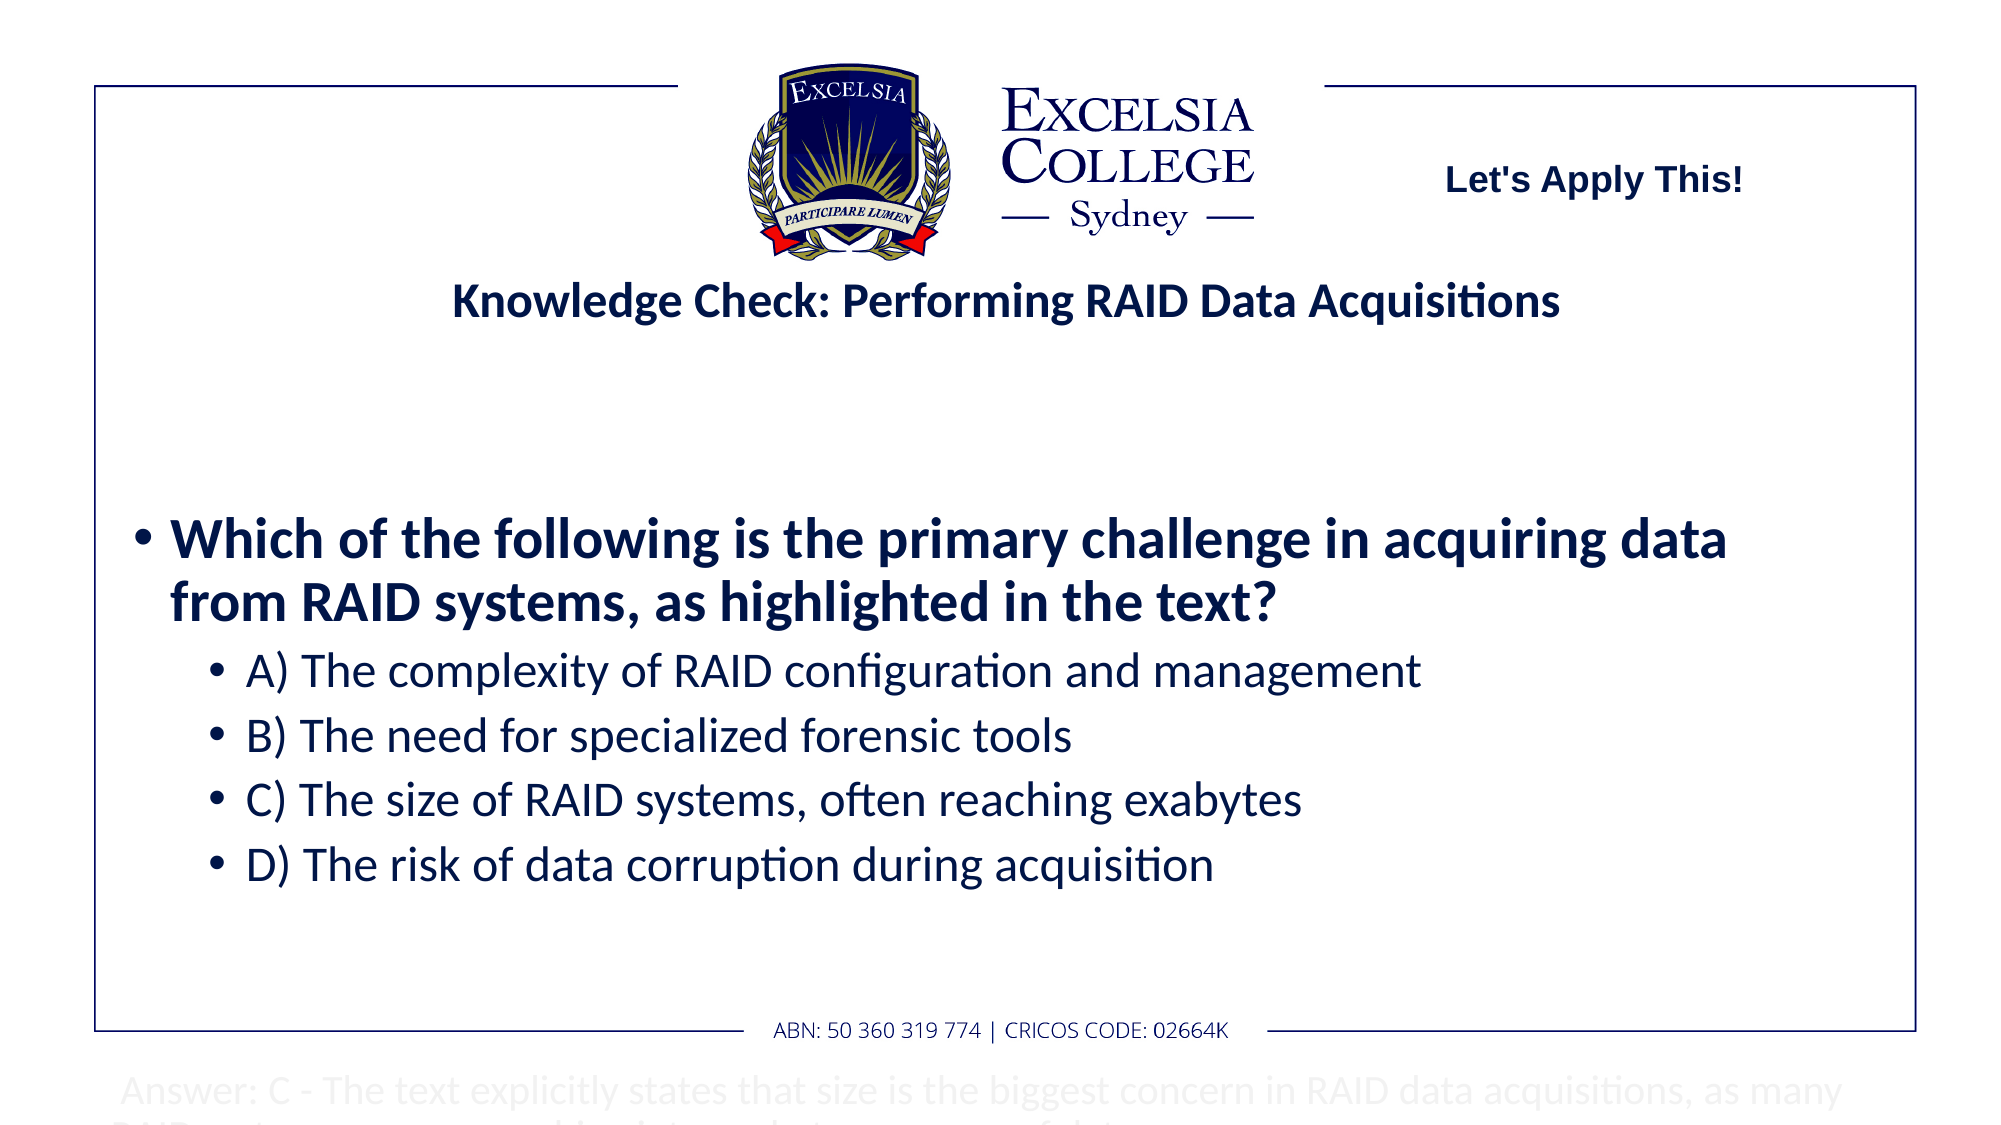

Let's Apply This!
# Knowledge Check: Performing RAID Data Acquisitions

Which of the following is the primary challenge in acquiring data from RAID systems, as highlighted in the text?
A) The complexity of RAID configuration and management
B) The need for specialized forensic tools
C) The size of RAID systems, often reaching exabytes
D) The risk of data corruption during acquisition

 Answer: C - The text explicitly states that size is the biggest concern in RAID data acquisitions, as many RAID systems are now pushing into exabytes or more of data.